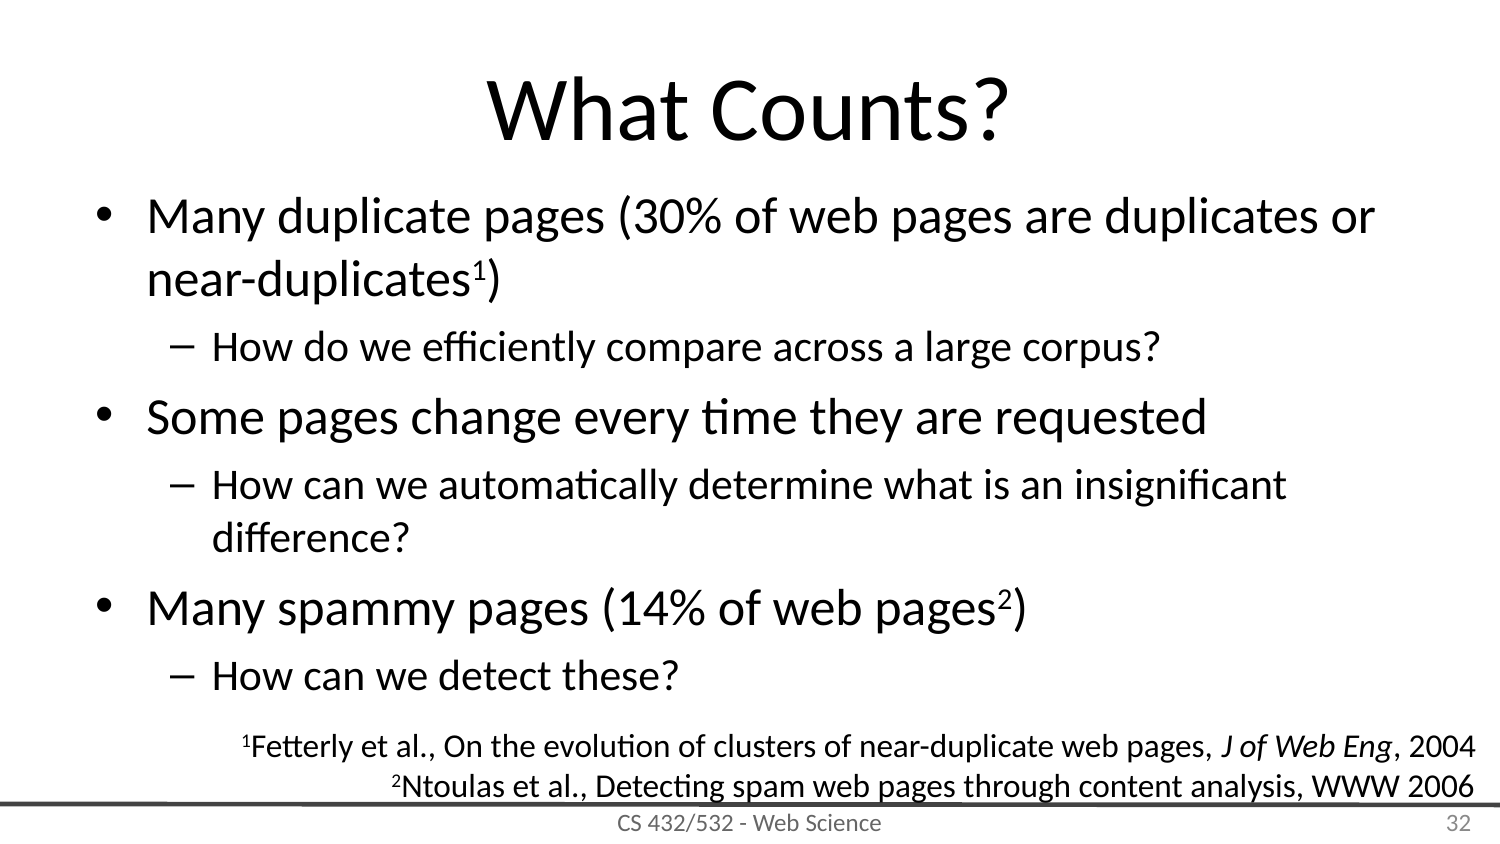

# What Counts?
Many duplicate pages (30% of web pages are duplicates or near-duplicates1)
How do we efficiently compare across a large corpus?
Some pages change every time they are requested
How can we automatically determine what is an insignificant difference?
Many spammy pages (14% of web pages2)
How can we detect these?

1Fetterly et al., On the evolution of clusters of near-duplicate web pages, J of Web Eng, 2004
2Ntoulas et al., Detecting spam web pages through content analysis, WWW 2006
32